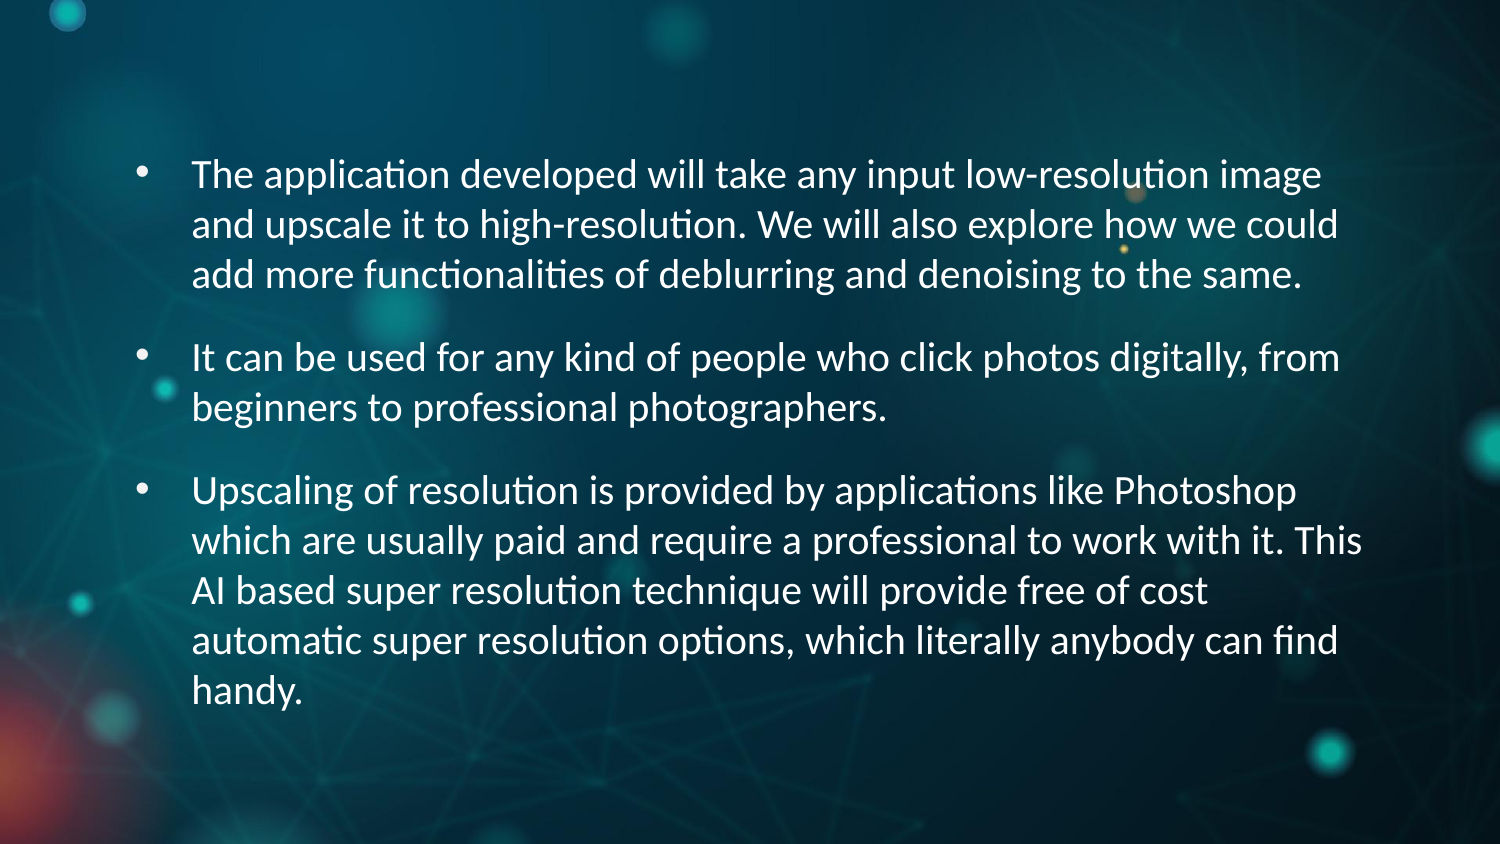

The application developed will take any input low-resolution image and upscale it to high-resolution. We will also explore how we could add more functionalities of deblurring and denoising to the same.
It can be used for any kind of people who click photos digitally, from beginners to professional photographers.
Upscaling of resolution is provided by applications like Photoshop which are usually paid and require a professional to work with it. This AI based super resolution technique will provide free of cost automatic super resolution options, which literally anybody can find handy.